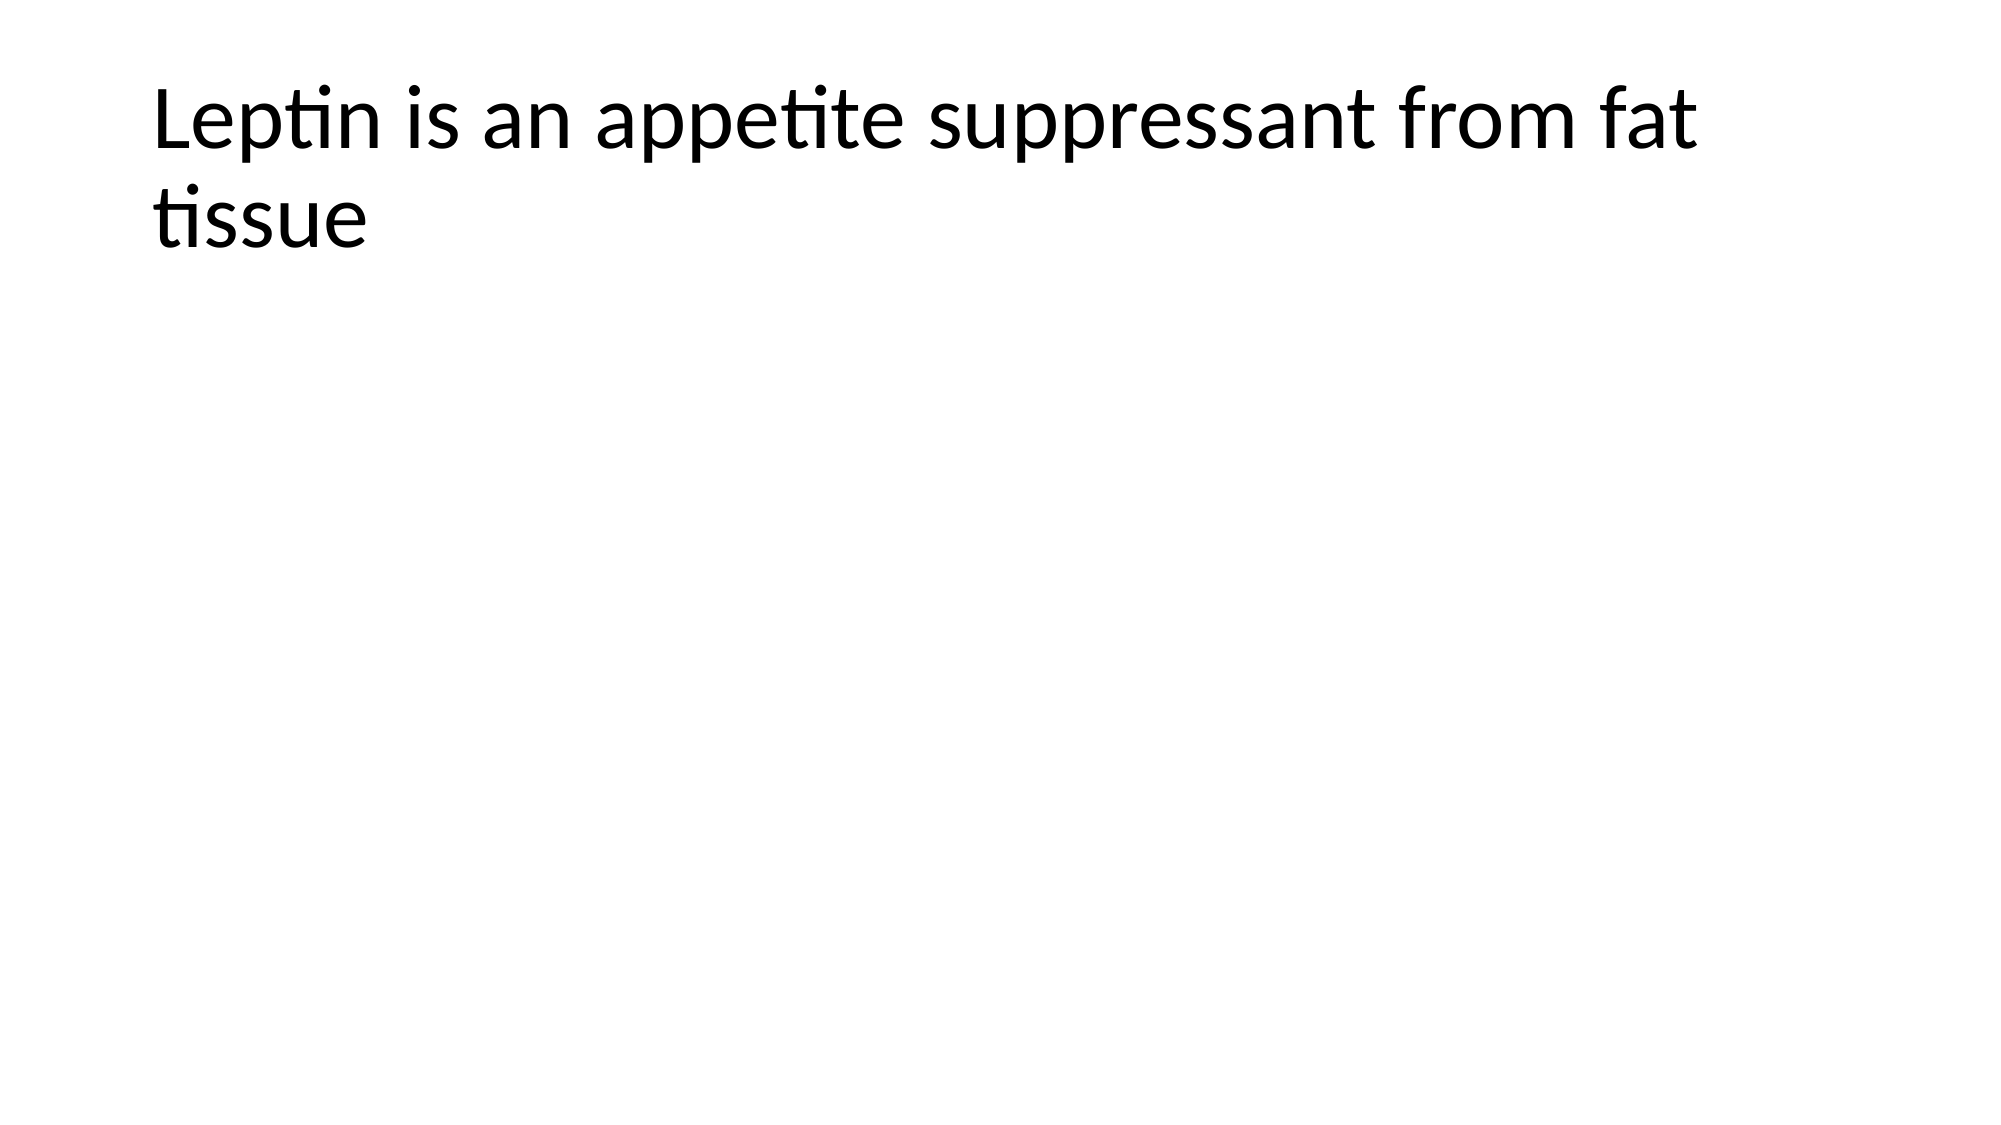

# Leptin is an appetite suppressant from fat tissue